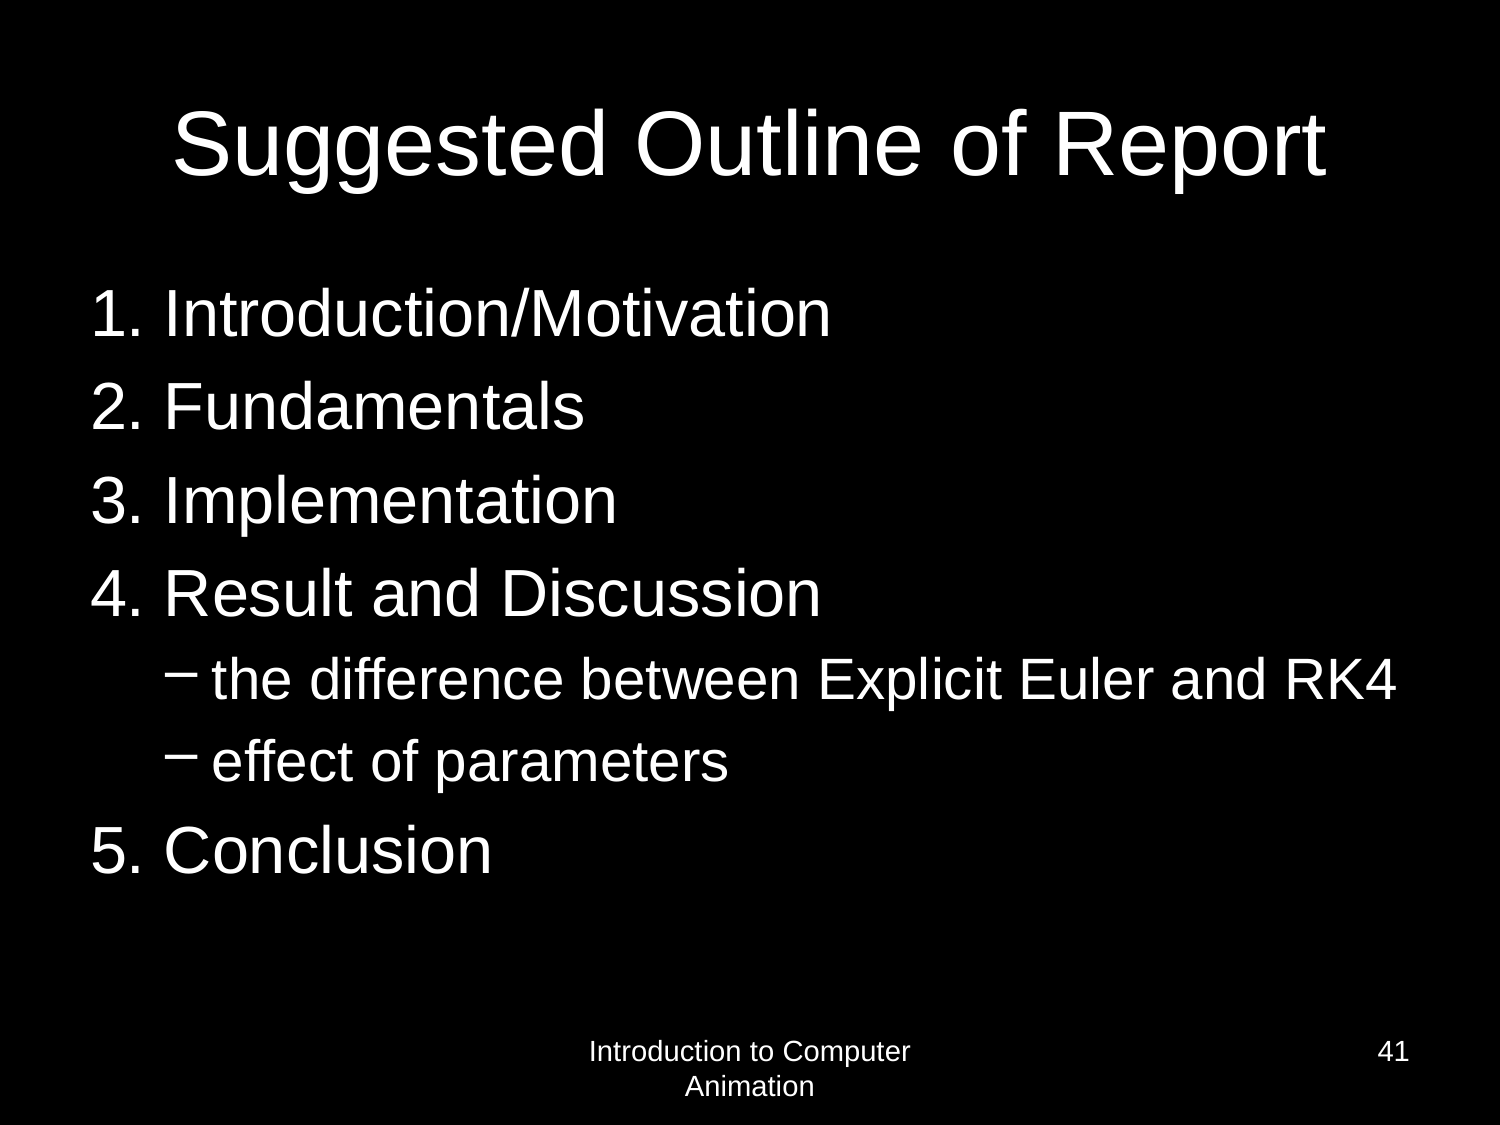

# Suggested Outline of Report
1. Introduction/Motivation
2. Fundamentals
3. Implementation
4. Result and Discussion
the difference between Explicit Euler and RK4
effect of parameters
5. Conclusion
Introduction to Computer Animation
41